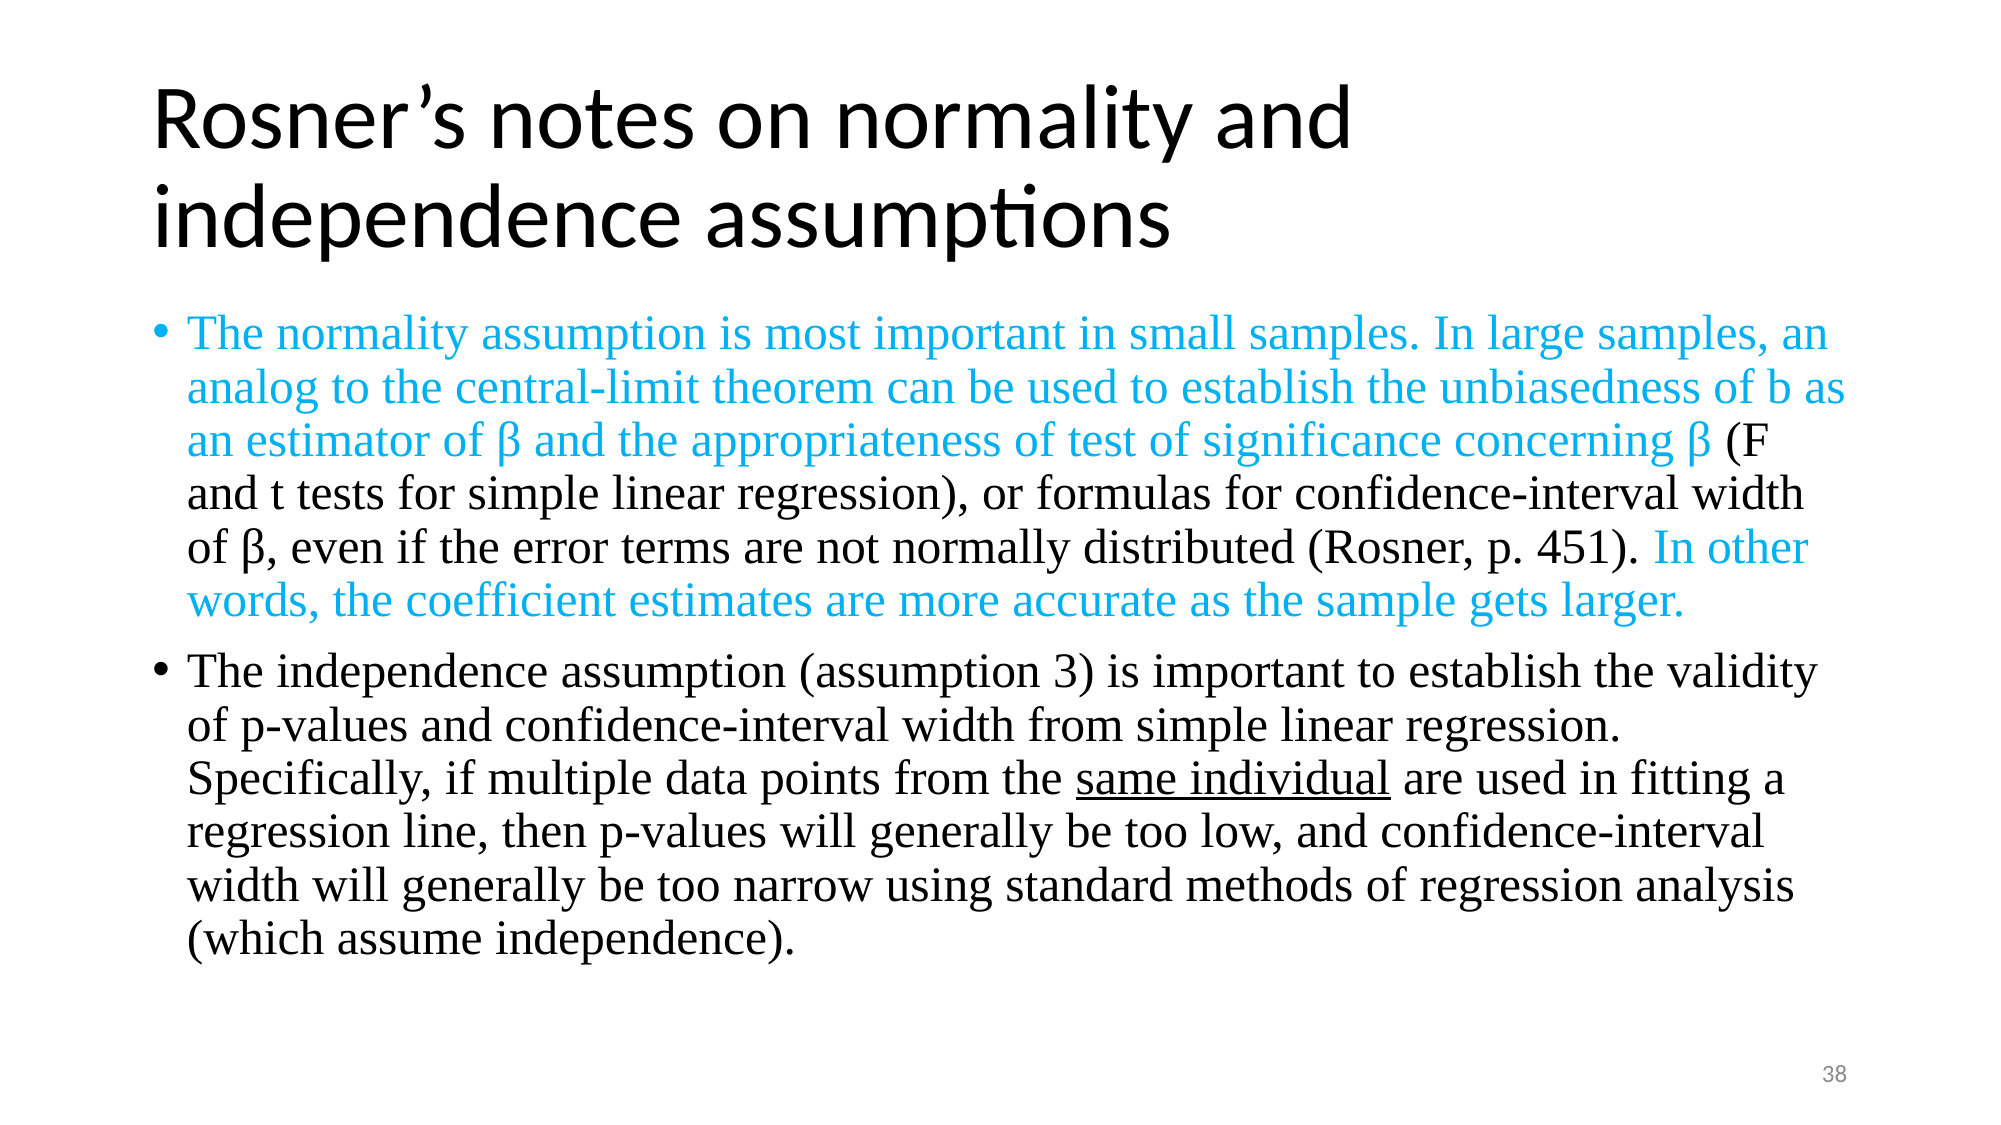

# Rosner’s notes on normality and independence assumptions
The normality assumption is most important in small samples. In large samples, an analog to the central-limit theorem can be used to establish the unbiasedness of b as an estimator of β and the appropriateness of test of significance concerning β (F and t tests for simple linear regression), or formulas for confidence-interval width of β, even if the error terms are not normally distributed (Rosner, p. 451). In other words, the coefficient estimates are more accurate as the sample gets larger.
The independence assumption (assumption 3) is important to establish the validity of p-values and confidence-interval width from simple linear regression. Specifically, if multiple data points from the same individual are used in fitting a regression line, then p-values will generally be too low, and confidence-interval width will generally be too narrow using standard methods of regression analysis (which assume independence).
38